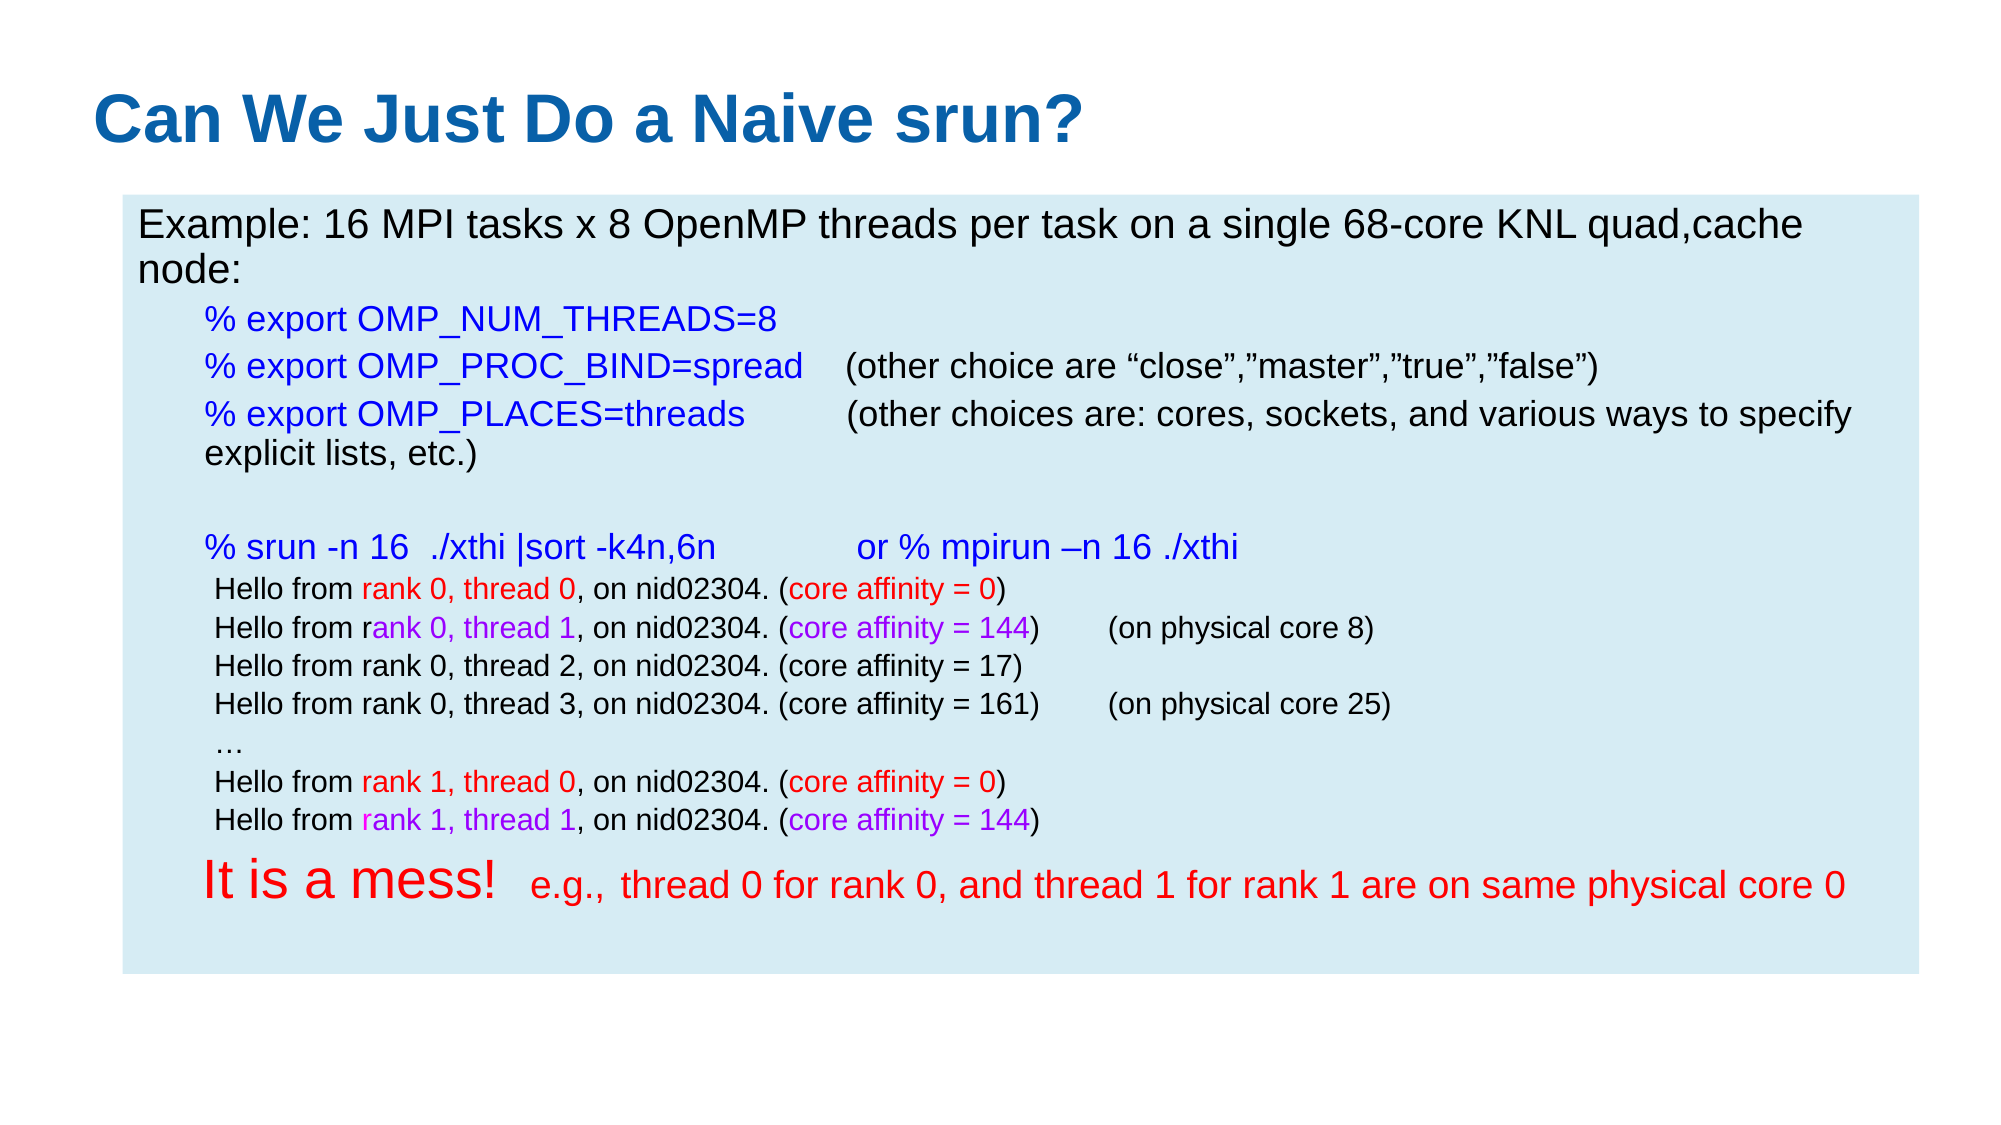

Can We Just Do a Naive srun?
Example: 16 MPI tasks x 8 OpenMP threads per task on a single 68-core KNL quad,cache node:
% export OMP_NUM_THREADS=8
% export OMP_PROC_BIND=spread    (other choice are “close”,”master”,”true”,”false”)
% export OMP_PLACES=threads          (other choices are: cores, sockets, and various ways to specify explicit lists, etc.)

% srun -n 16  ./xthi |sort -k4n,6n              or % mpirun –n 16 ./xthi
         Hello from rank 0, thread 0, on nid02304. (core affinity = 0)
         Hello from rank 0, thread 1, on nid02304. (core affinity = 144)        (on physical core 8)
         Hello from rank 0, thread 2, on nid02304. (core affinity = 17)
         Hello from rank 0, thread 3, on nid02304. (core affinity = 161)        (on physical core 25)
         …
         Hello from rank 1, thread 0, on nid02304. (core affinity = 0)
         Hello from rank 1, thread 1, on nid02304. (core affinity = 144)
    It is a mess!  e.g., thread 0 for rank 0, and thread 1 for rank 1 are on same physical core 0